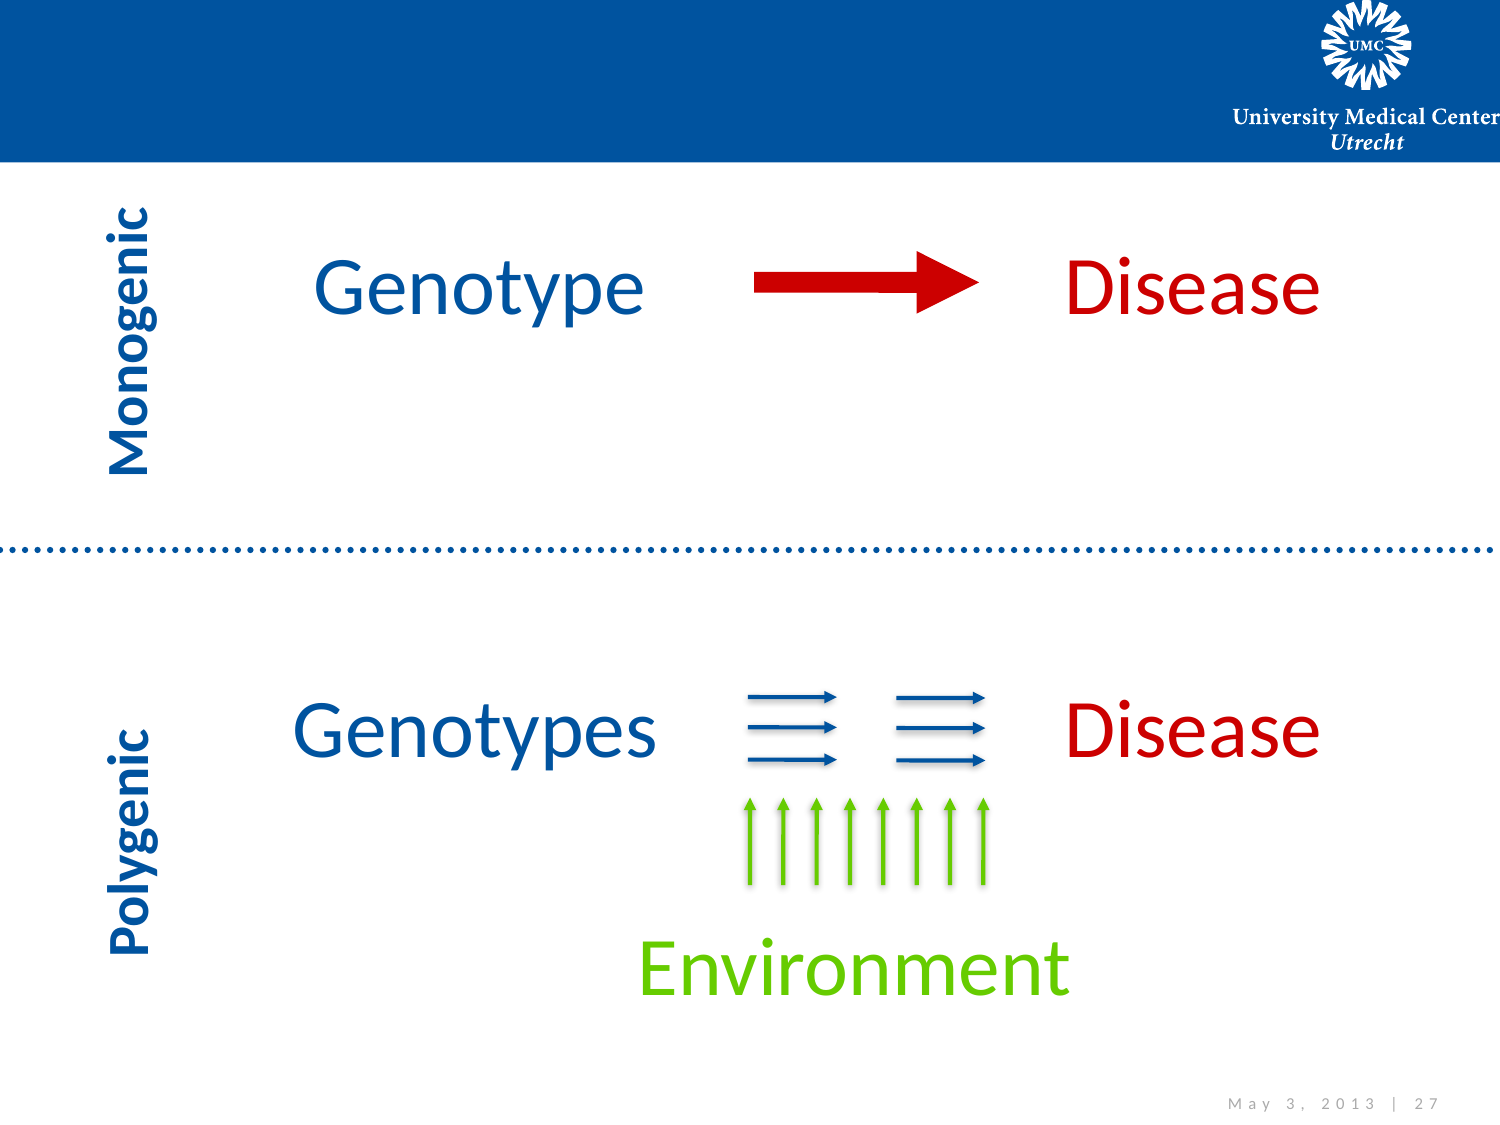

#
Genotype
Disease

Monogenic

Genotypes
Disease

Polygenic

Environment
May 3, 2013 | 27